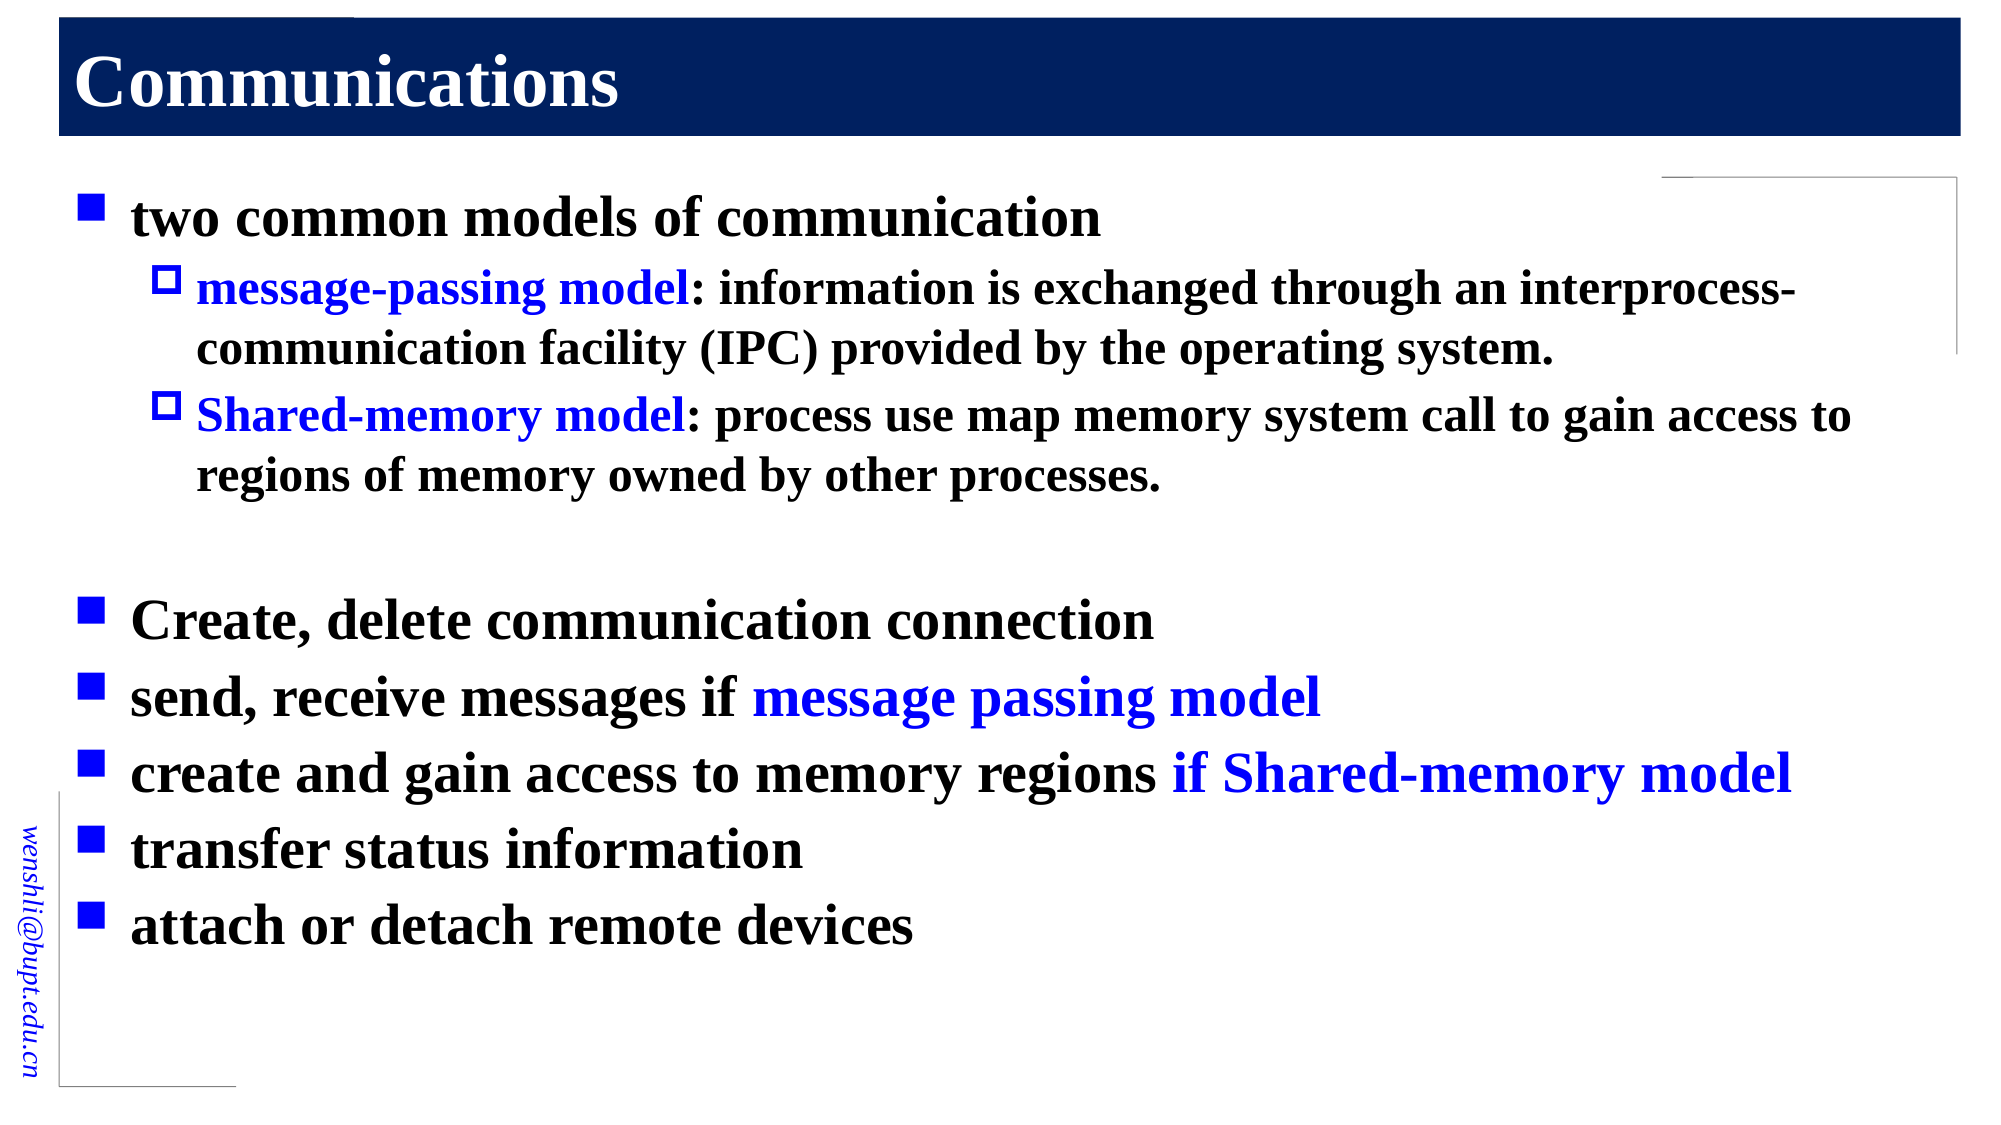

# Communications
two common models of communication
message-passing model: information is exchanged through an interprocess-communication facility (IPC) provided by the operating system.
Shared-memory model: process use map memory system call to gain access to regions of memory owned by other processes.

Create, delete communication connection
send, receive messages if message passing model
create and gain access to memory regions if Shared-memory model
transfer status information
attach or detach remote devices

27